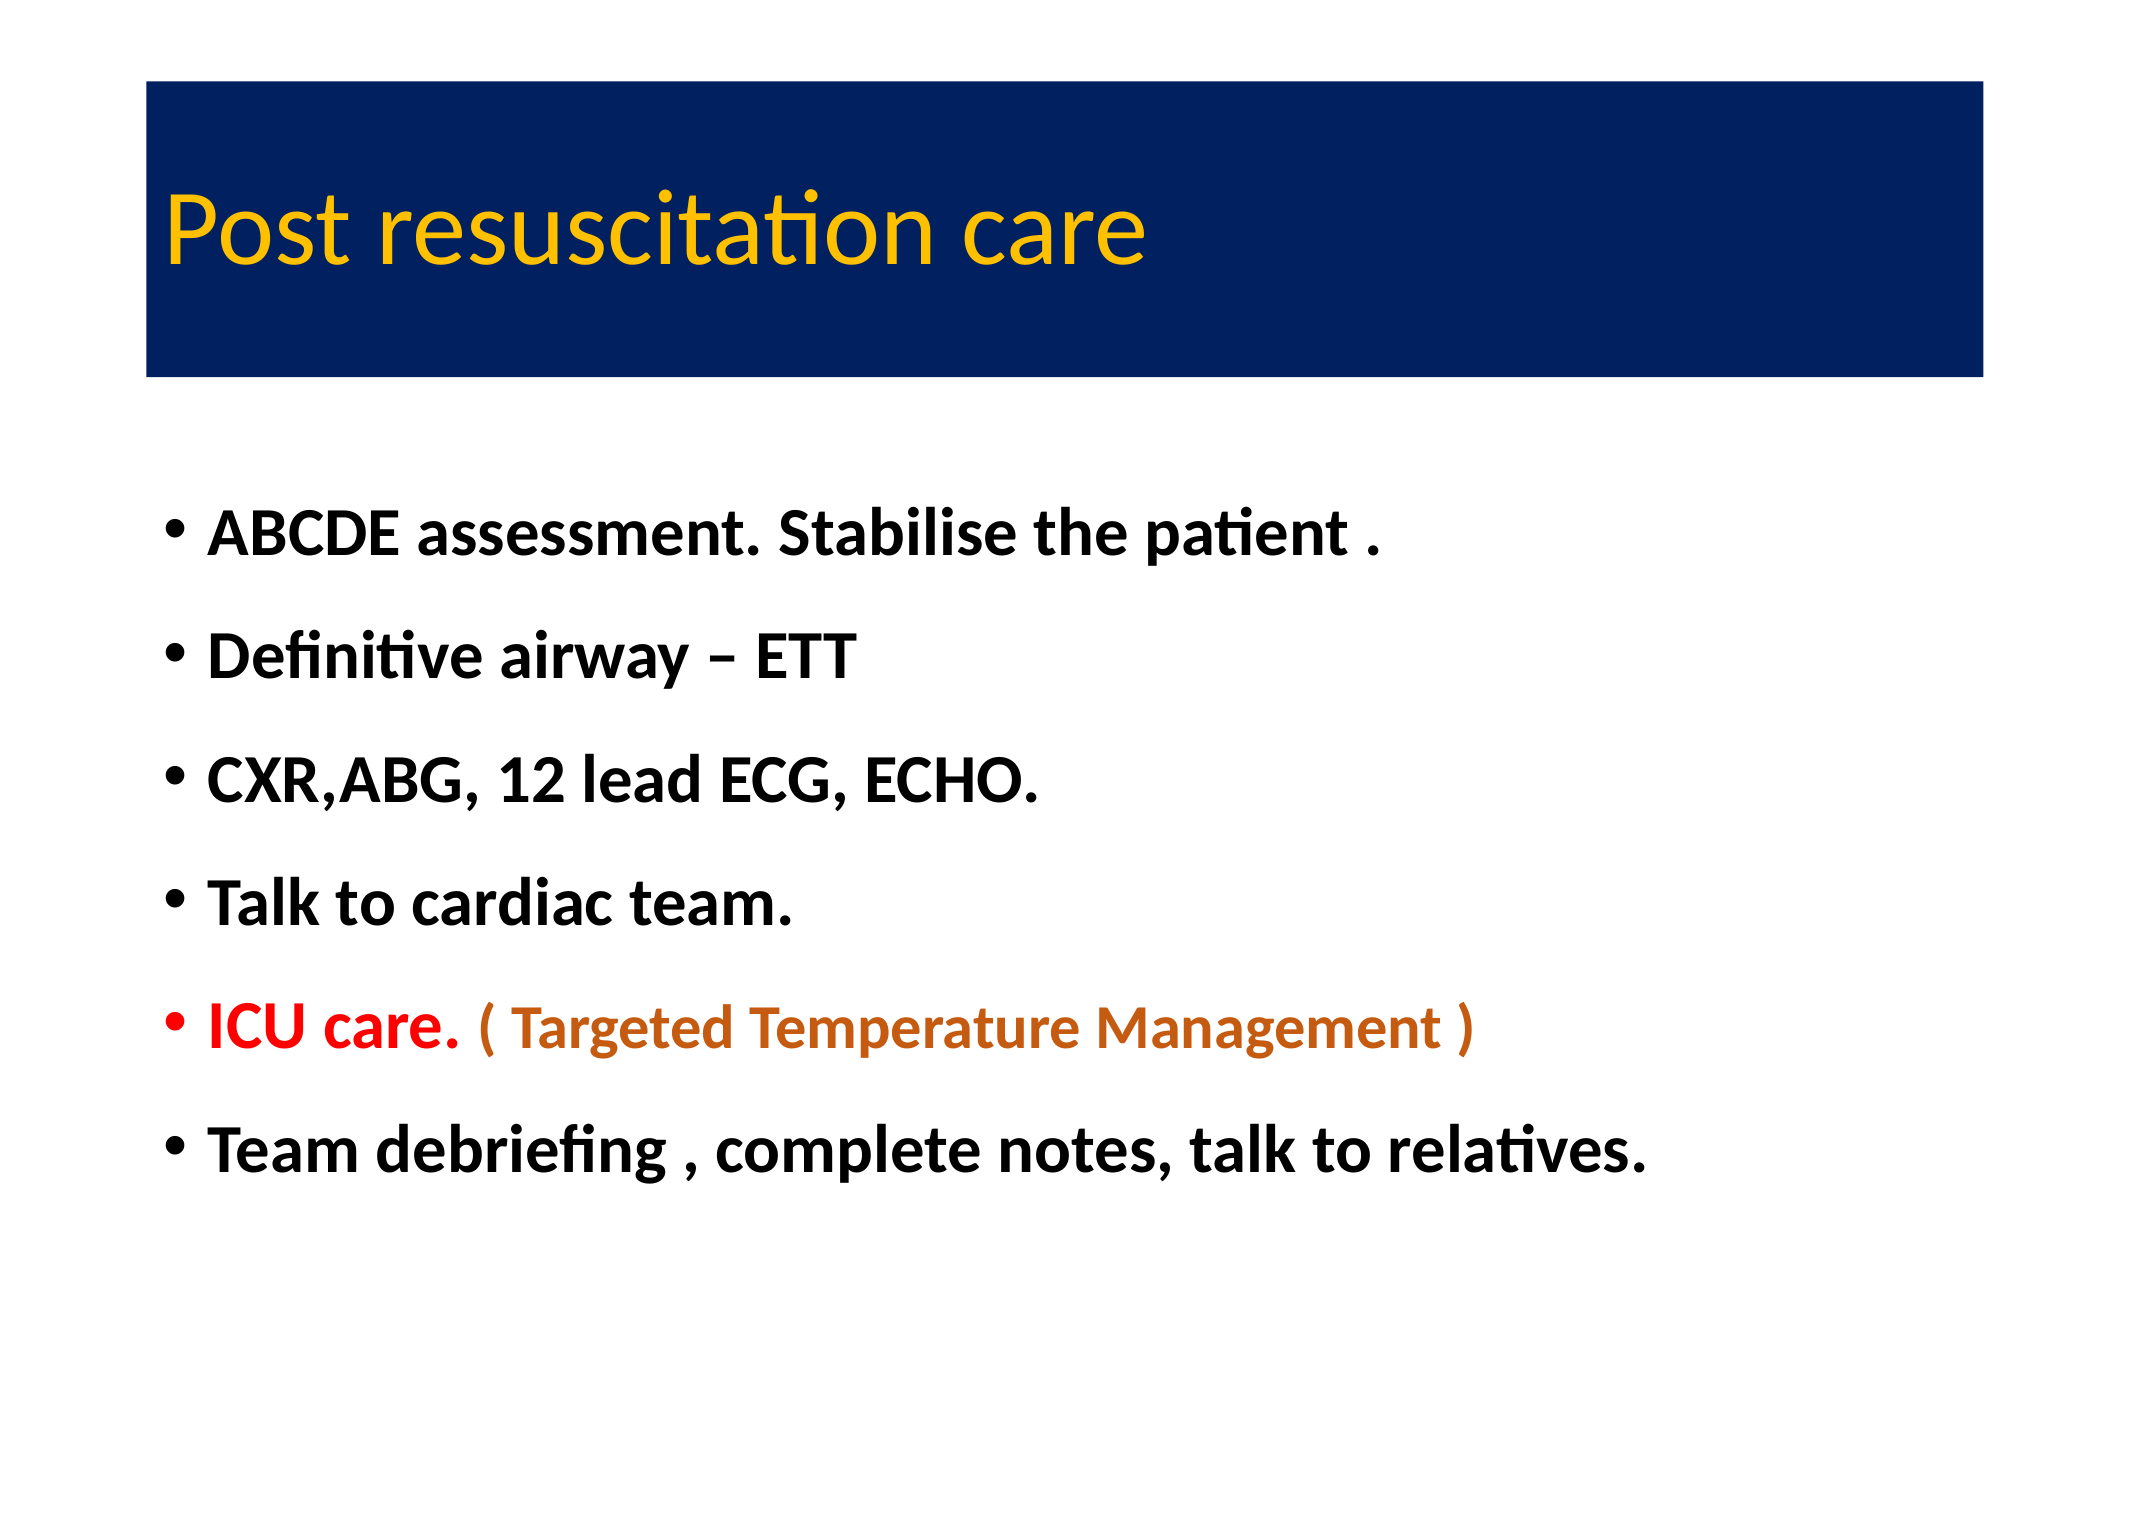

# Post resuscitation care

ABCDE assessment. Stabilise the patient .
Definitive airway – ETT
CXR,ABG, 12 lead ECG, ECHO.
Talk to cardiac team.
ICU care. ( Targeted Temperature Management )
Team debriefing , complete notes, talk to relatives.